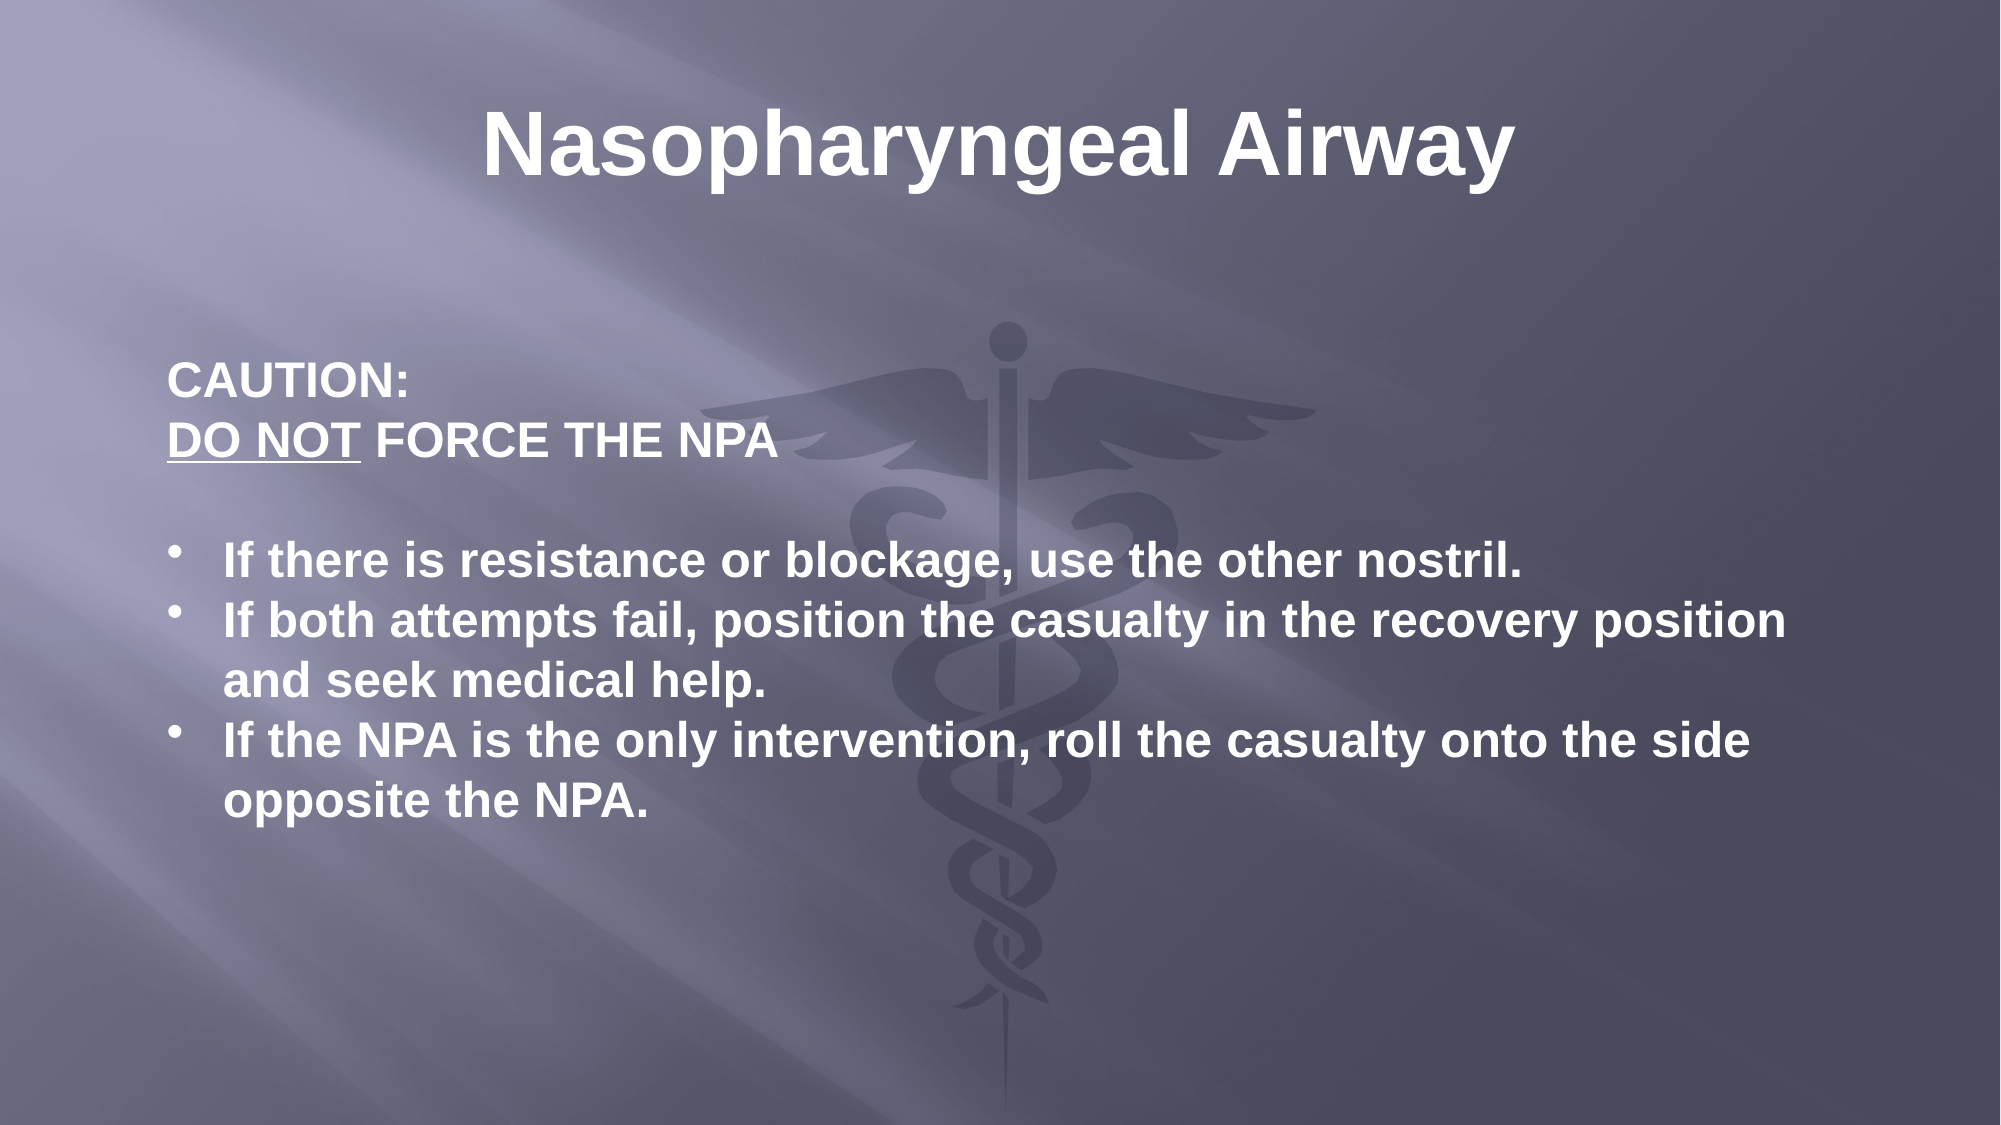

# Nasopharyngeal Airway
CAUTION:
DO NOT FORCE THE NPA

If there is resistance or blockage, use the other nostril.
If both attempts fail, position the casualty in the recovery position and seek medical help.
If the NPA is the only intervention, roll the casualty onto the side opposite the NPA.